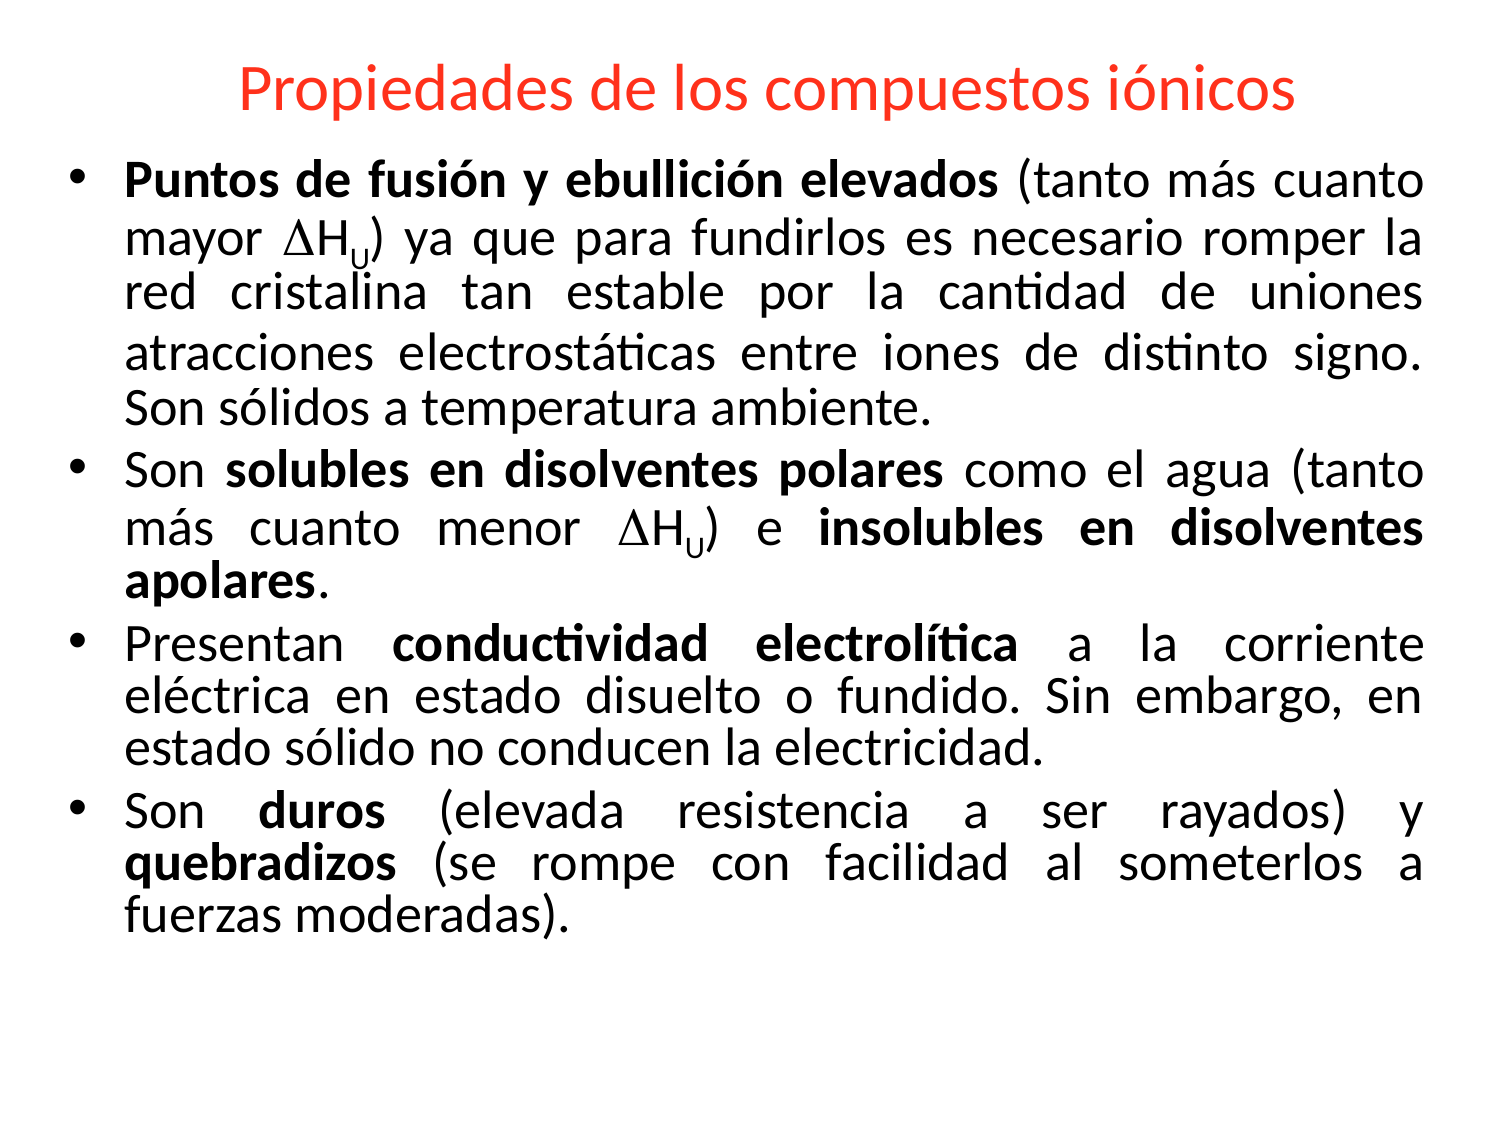

# Propiedades de los compuestos iónicos
Puntos de fusión y ebullición elevados (tanto más cuanto mayor ΔHU) ya que para fundirlos es necesario romper la red cristalina tan estable por la cantidad de uniones atracciones electrostáticas entre iones de distinto signo. Son sólidos a temperatura ambiente.
Son solubles en disolventes polares como el agua (tanto más cuanto menor ΔHU) e insolubles en disolventes apolares.
Presentan conductividad electrolítica a la corriente eléctrica en estado disuelto o fundido. Sin embargo, en estado sólido no conducen la electricidad.
Son duros (elevada resistencia a ser rayados) y quebradizos (se rompe con facilidad al someterlos a fuerzas moderadas).